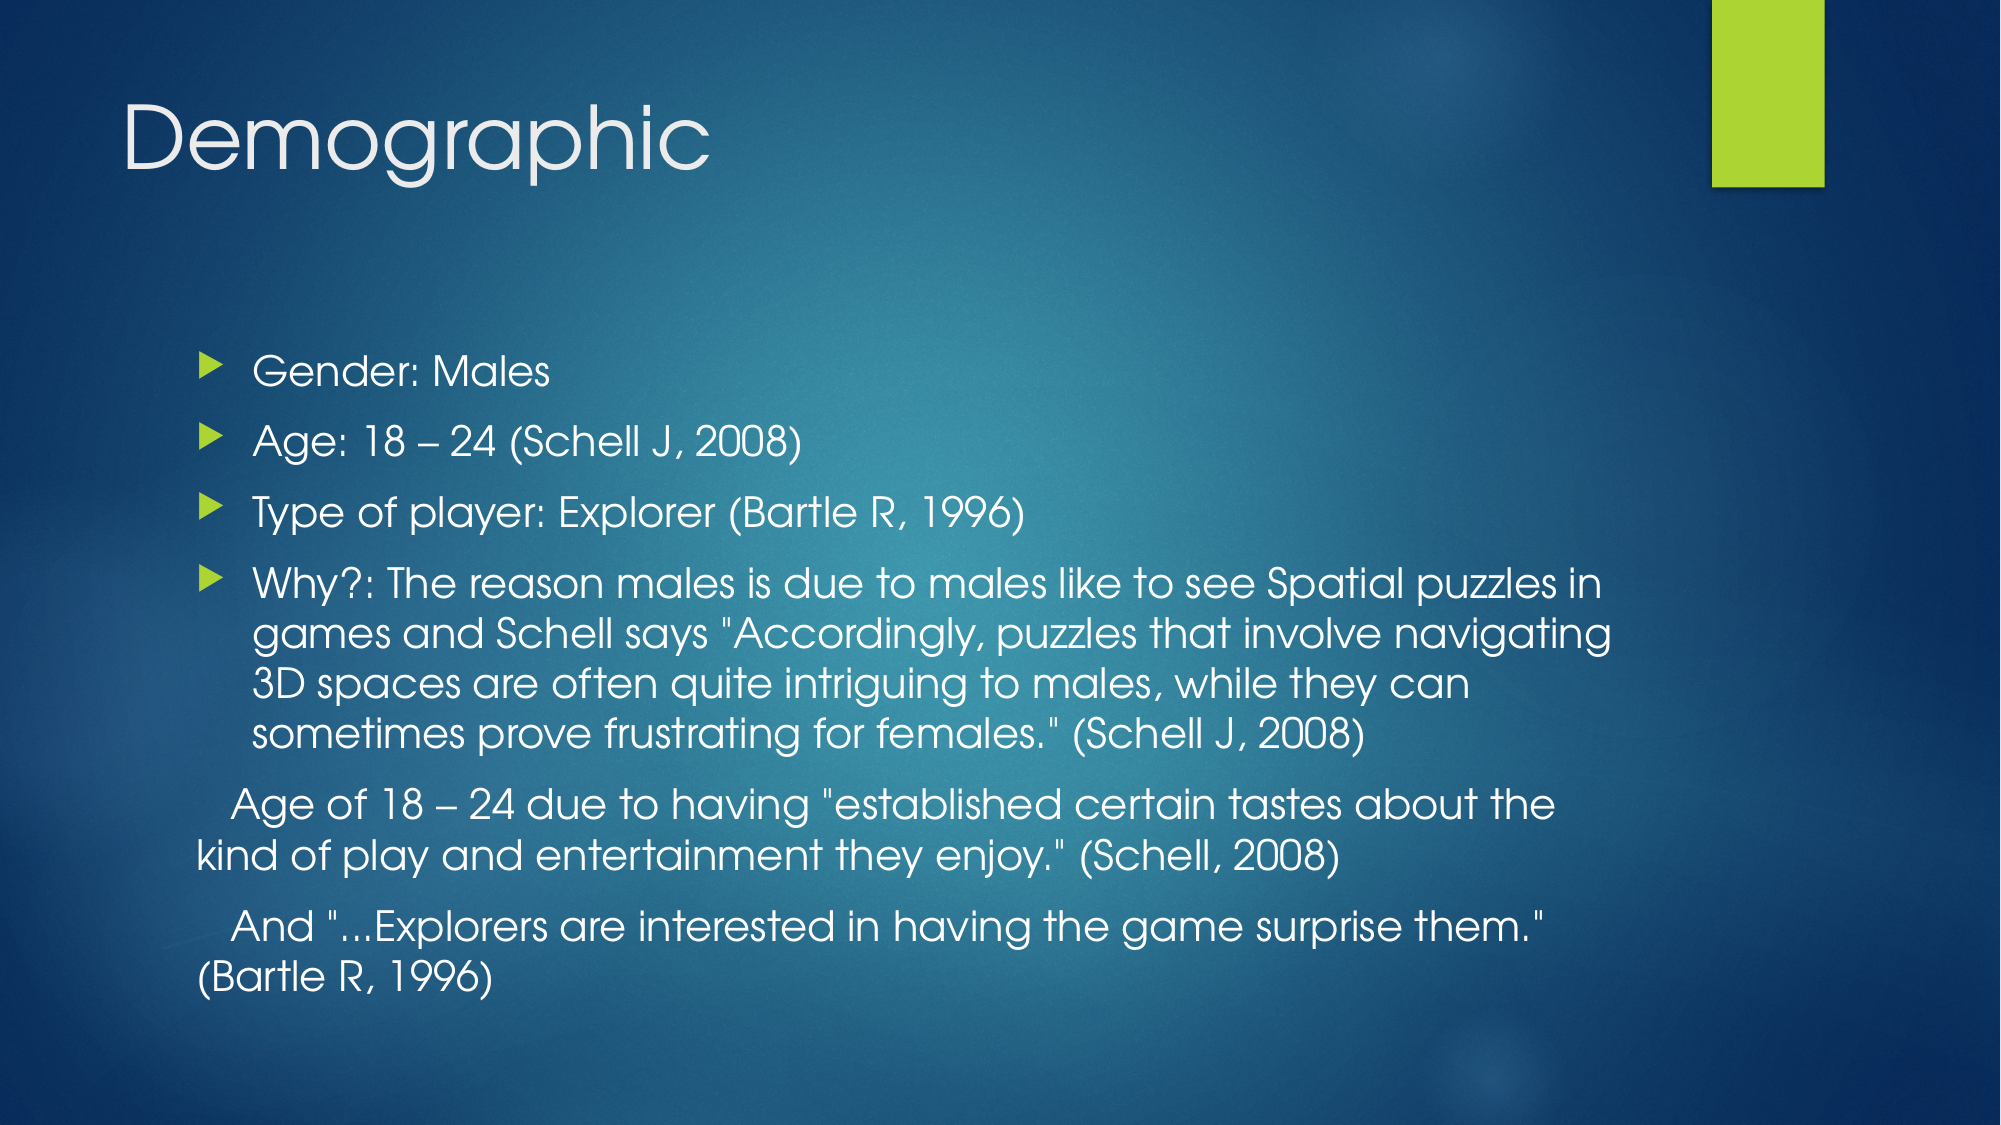

# Demographic
Gender: Males
Age: 18 – 24 (Schell J, 2008)
Type of player: Explorer (Bartle R, 1996)
Why?: The reason males is due to males like to see Spatial puzzles in games and Schell says "Accordingly, puzzles that involve navigating 3D spaces are often quite intriguing to males, while they can sometimes prove frustrating for females." (Schell J, 2008)
   Age of 18 – 24 due to having "established certain tastes about the kind of play and entertainment they enjoy." (Schell, 2008)
   And "...Explorers are interested in having the game surprise them." (Bartle R, 1996)